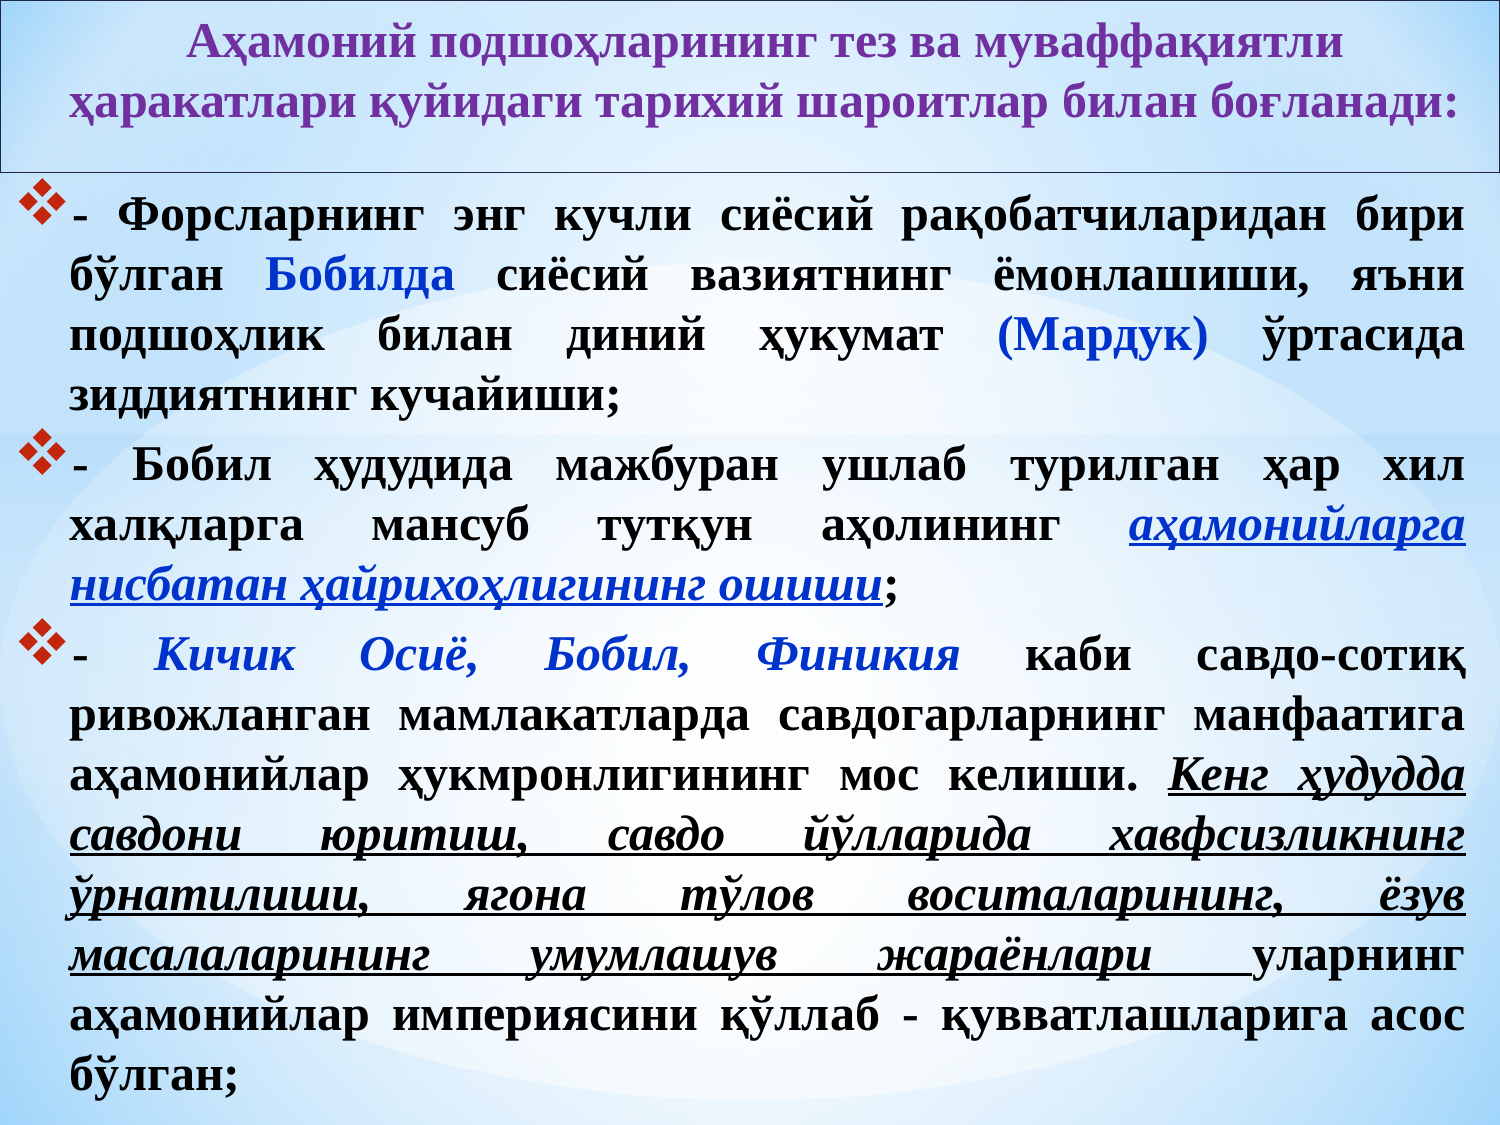

# Аҳамоний подшоҳларининг тез ва муваффақиятли ҳаракатлари қуйидаги тарихий шароитлар билан боғланади:
- Форсларнинг энг кучли сиёсий рақобатчиларидан бири бўлган Бобилда сиёсий вазиятнинг ёмонлашиши, яъни подшоҳлик билан диний ҳукумат (Мардук) ўртасида зиддиятнинг кучайиши;
- Бобил ҳудудида мажбуран ушлаб турилган ҳар хил халқларга мансуб тутқун аҳолининг аҳамонийларга нисбатан ҳайрихоҳлигининг ошиши;
- Кичик Осиё, Бобил, Финикия каби савдо-сотиқ ривожланган мамлакатларда савдогарларнинг манфаатига аҳамонийлар ҳукмронлигининг мос келиши. Кенг ҳудудда савдони юритиш, савдо йўлларида хавфсизликнинг ўрнатилиши, ягона тўлов воситаларининг, ёзув масалаларининг умумлашув жараёнлари уларнинг аҳамонийлар империясини қўллаб - қувватлашларига асос бўлган;